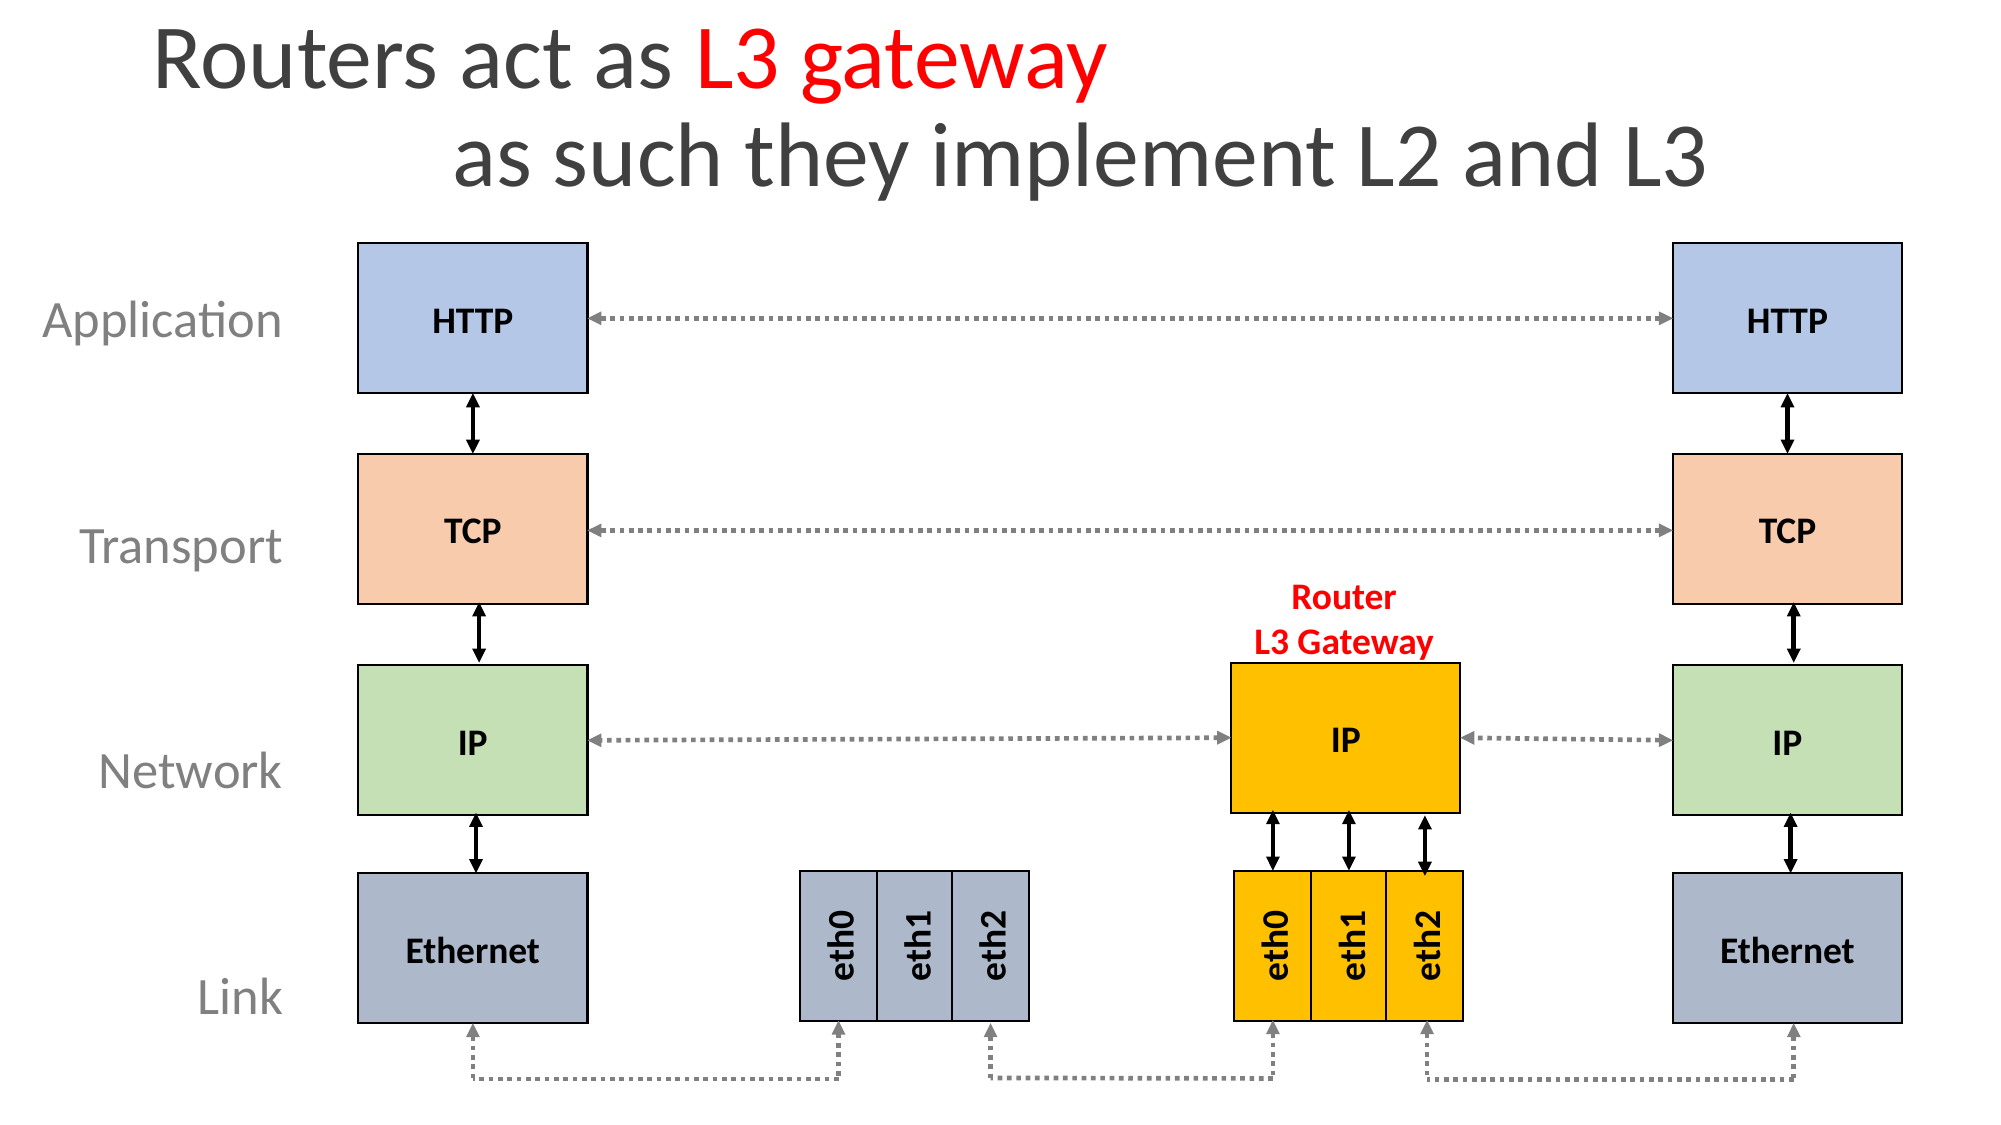

# Routers act as L3 gateway as such they implement L2 and L3
HTTP
HTTP
Application

Transport

Network

Link
TCP
TCP
Router
L3 Gateway
IP
IP
IP
eth0
eth1
eth2
eth0
eth1
eth2
Ethernet
Ethernet